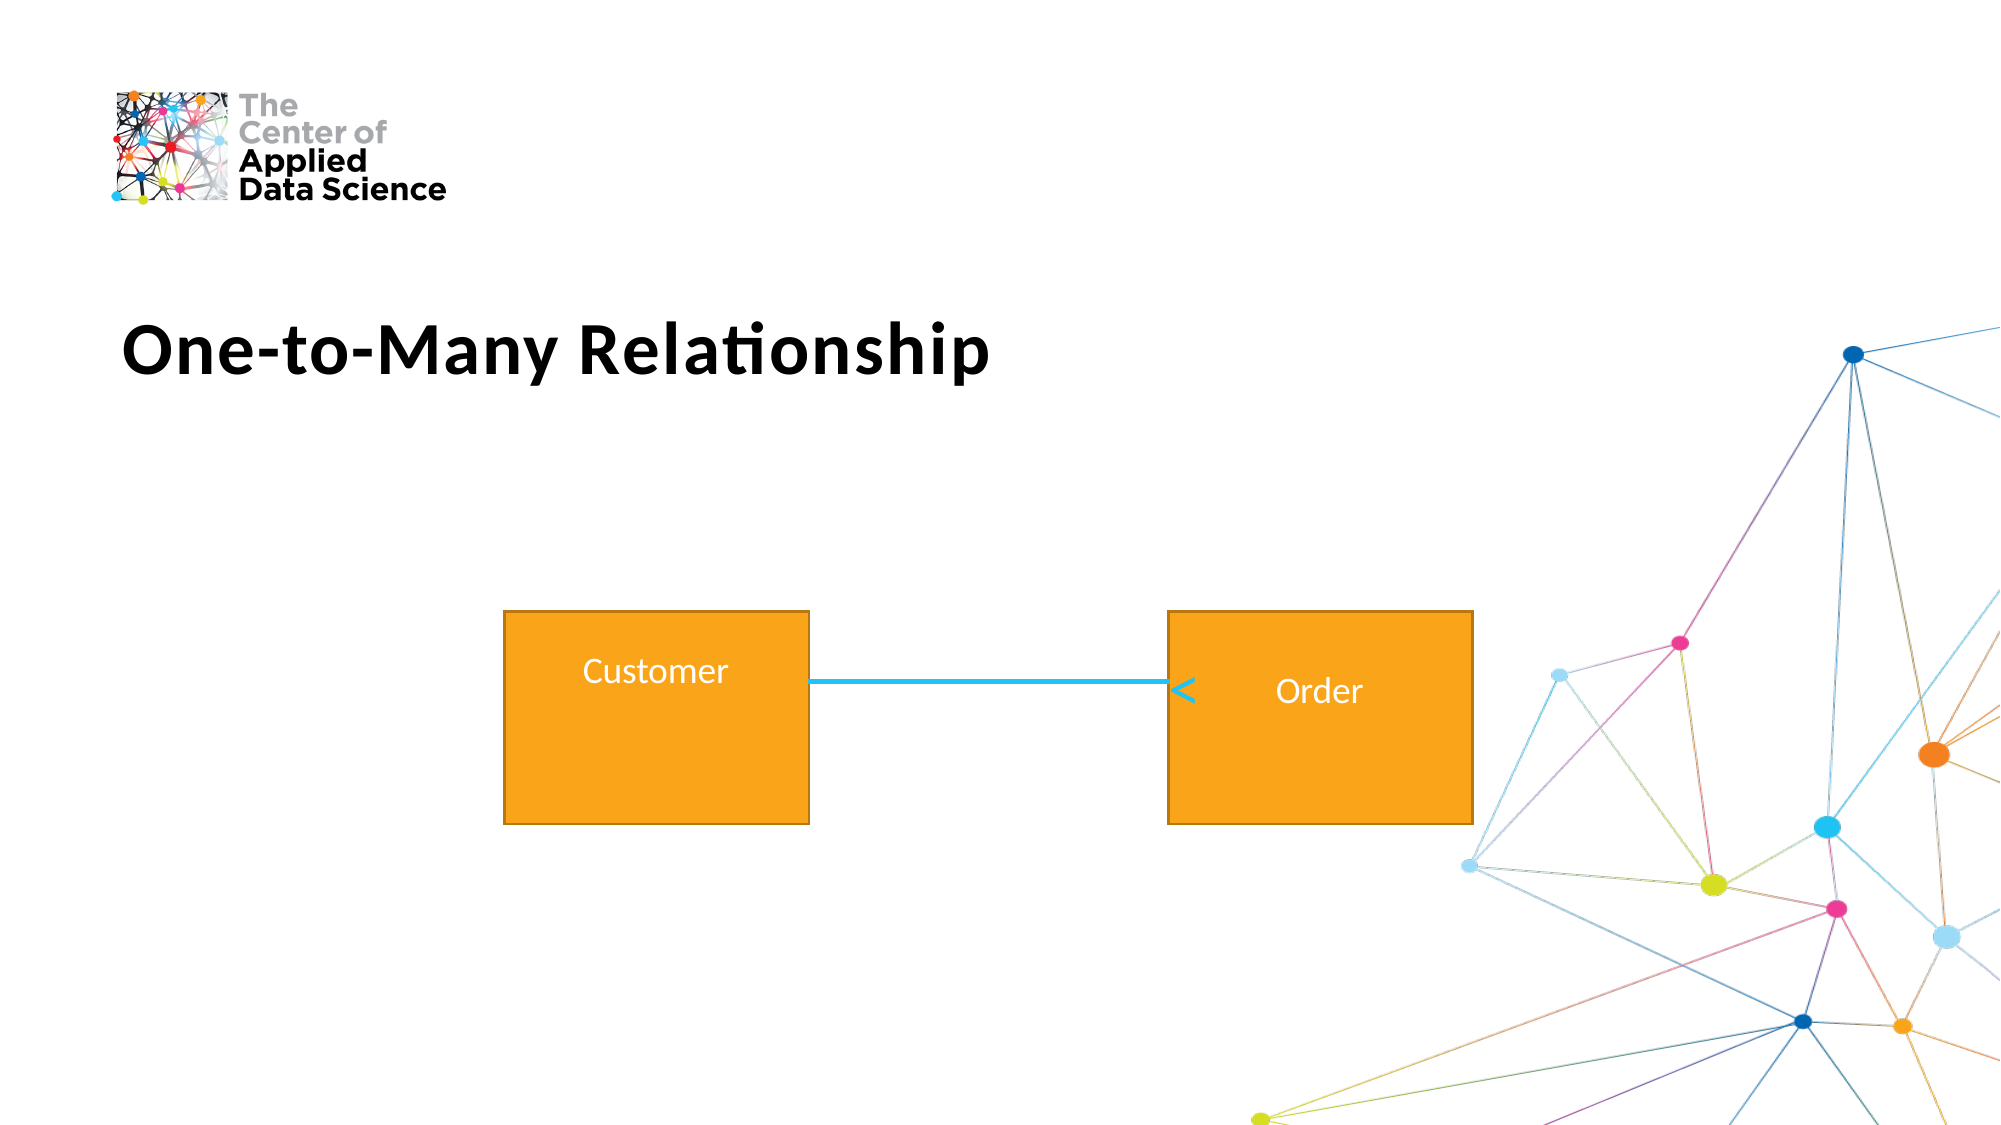

# One-to-Many Relationship
| Customer |  | < Order |
| --- | --- | --- |
|  |  |  |